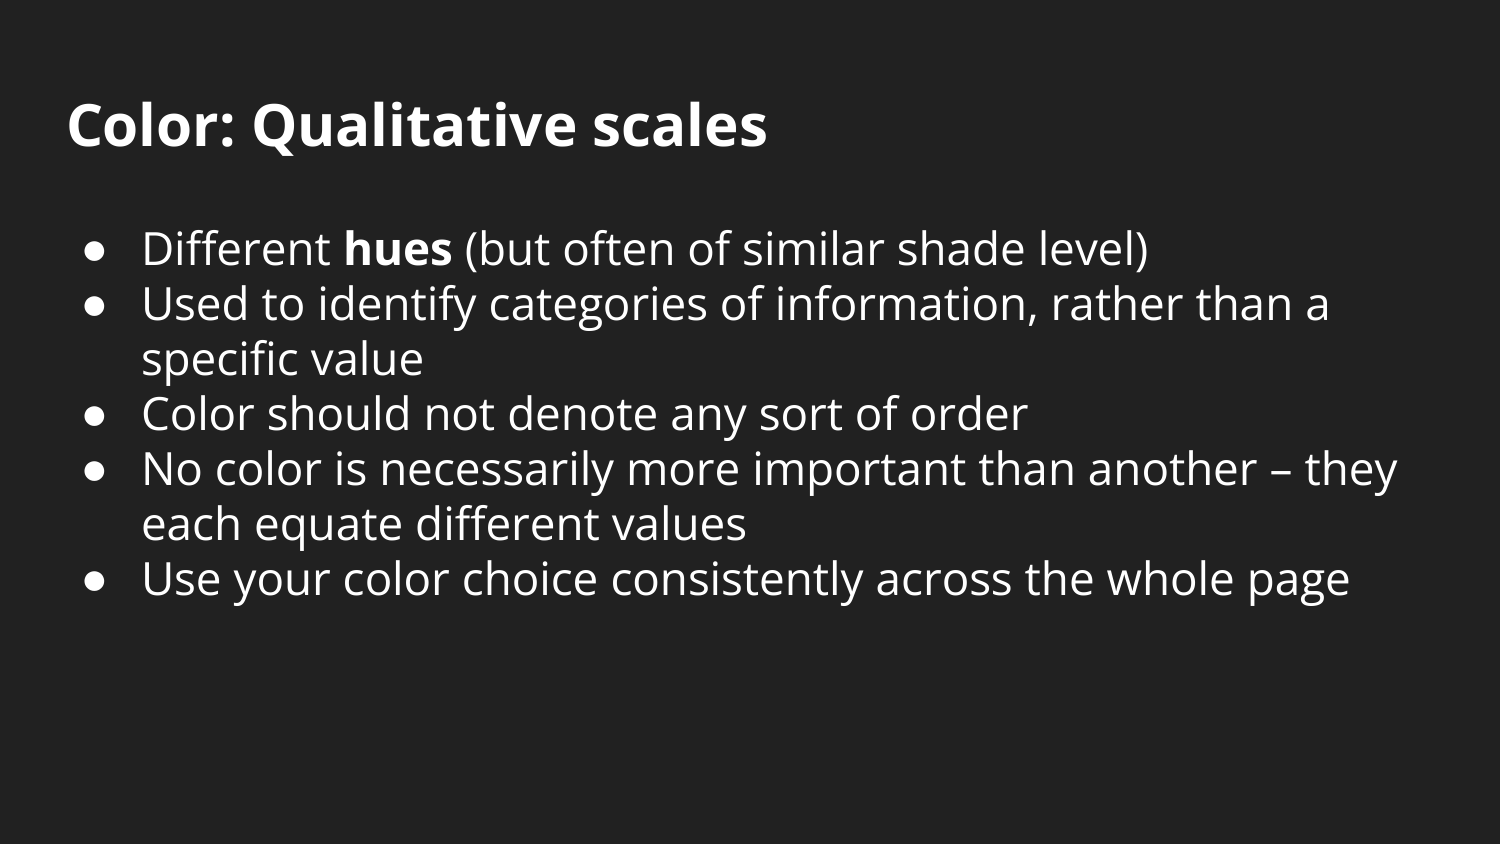

# Color: Qualitative scales
Different hues (but often of similar shade level)
Used to identify categories of information, rather than a specific value
Color should not denote any sort of order
No color is necessarily more important than another – they each equate different values
Use your color choice consistently across the whole page